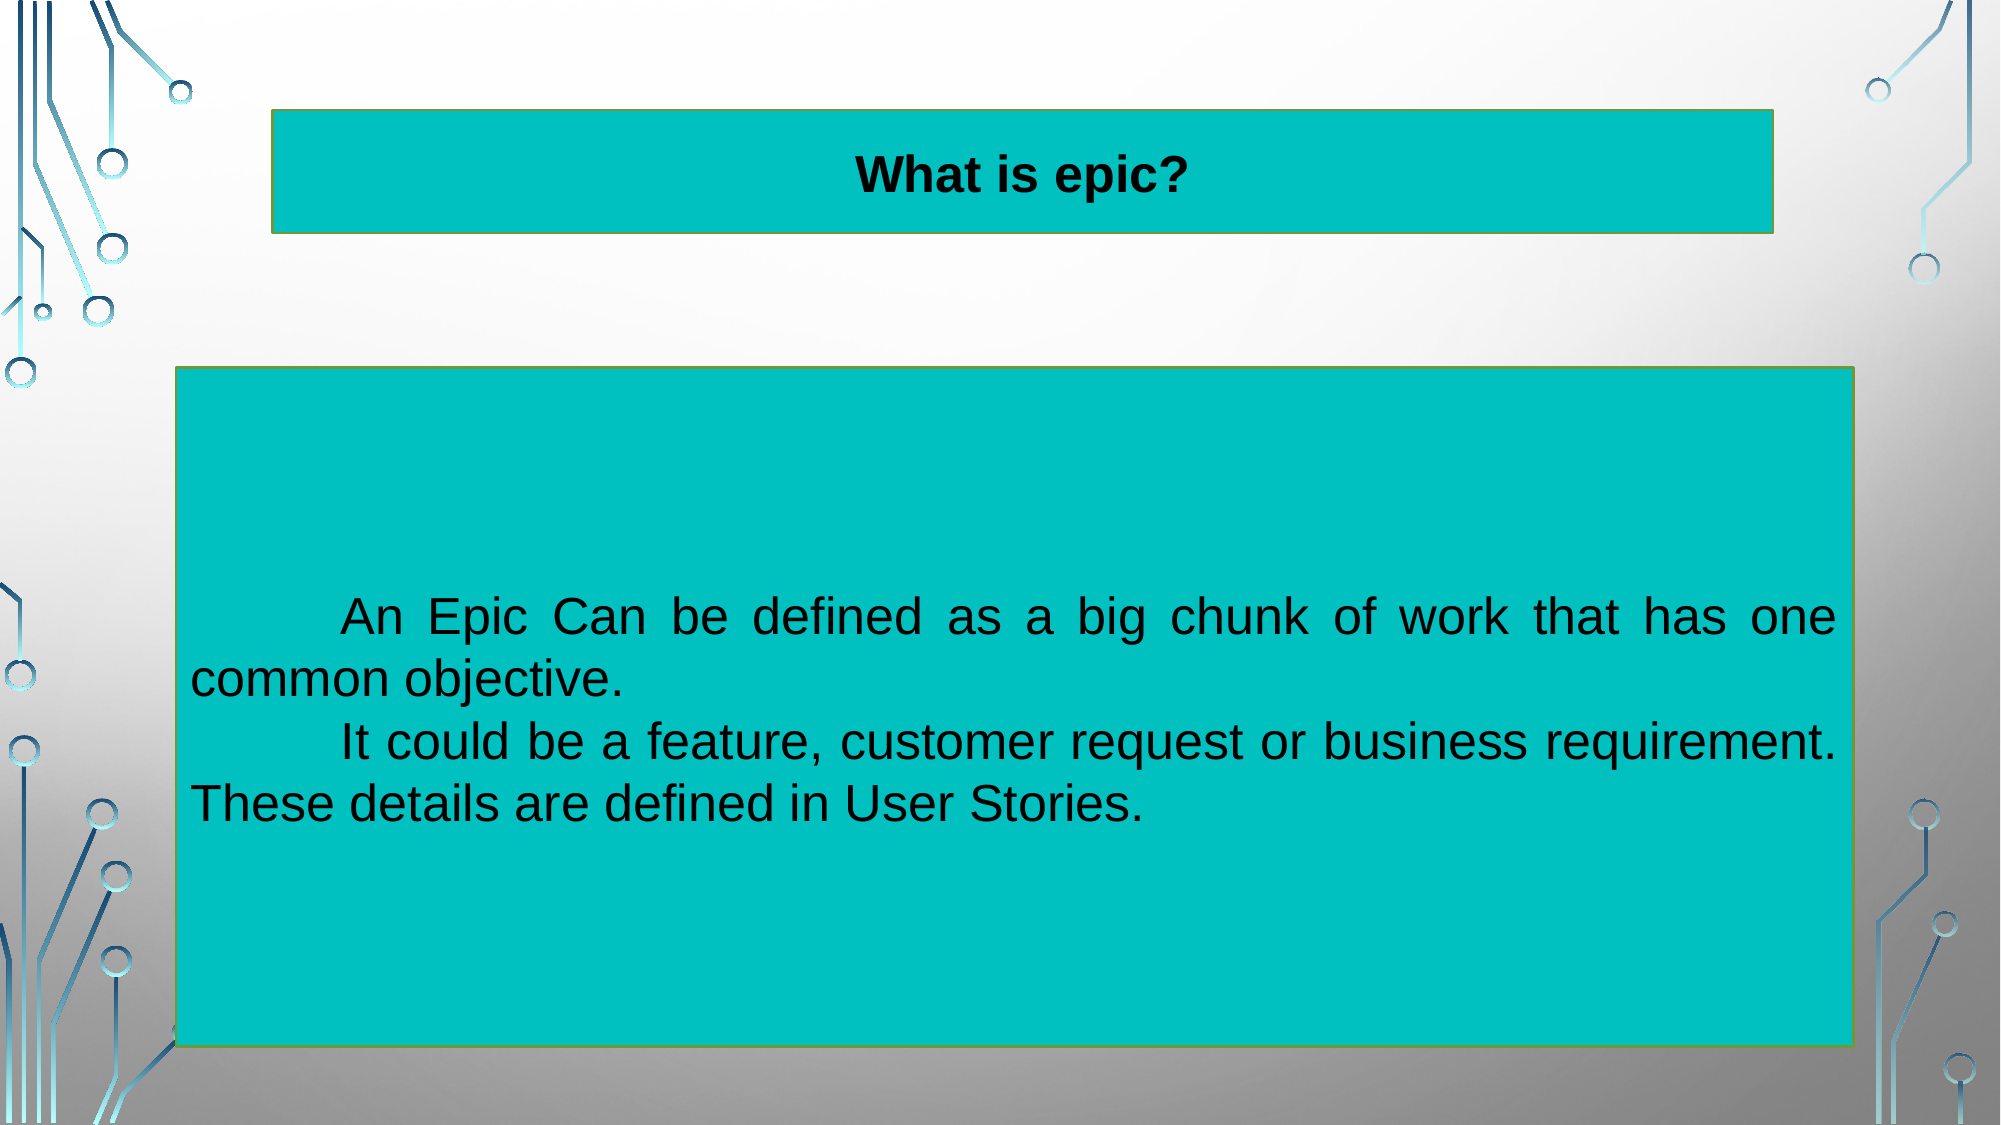

What is epic?
	An Epic Can be defined as a big chunk of work that has one common objective.
	It could be a feature, customer request or business requirement. These details are defined in User Stories.